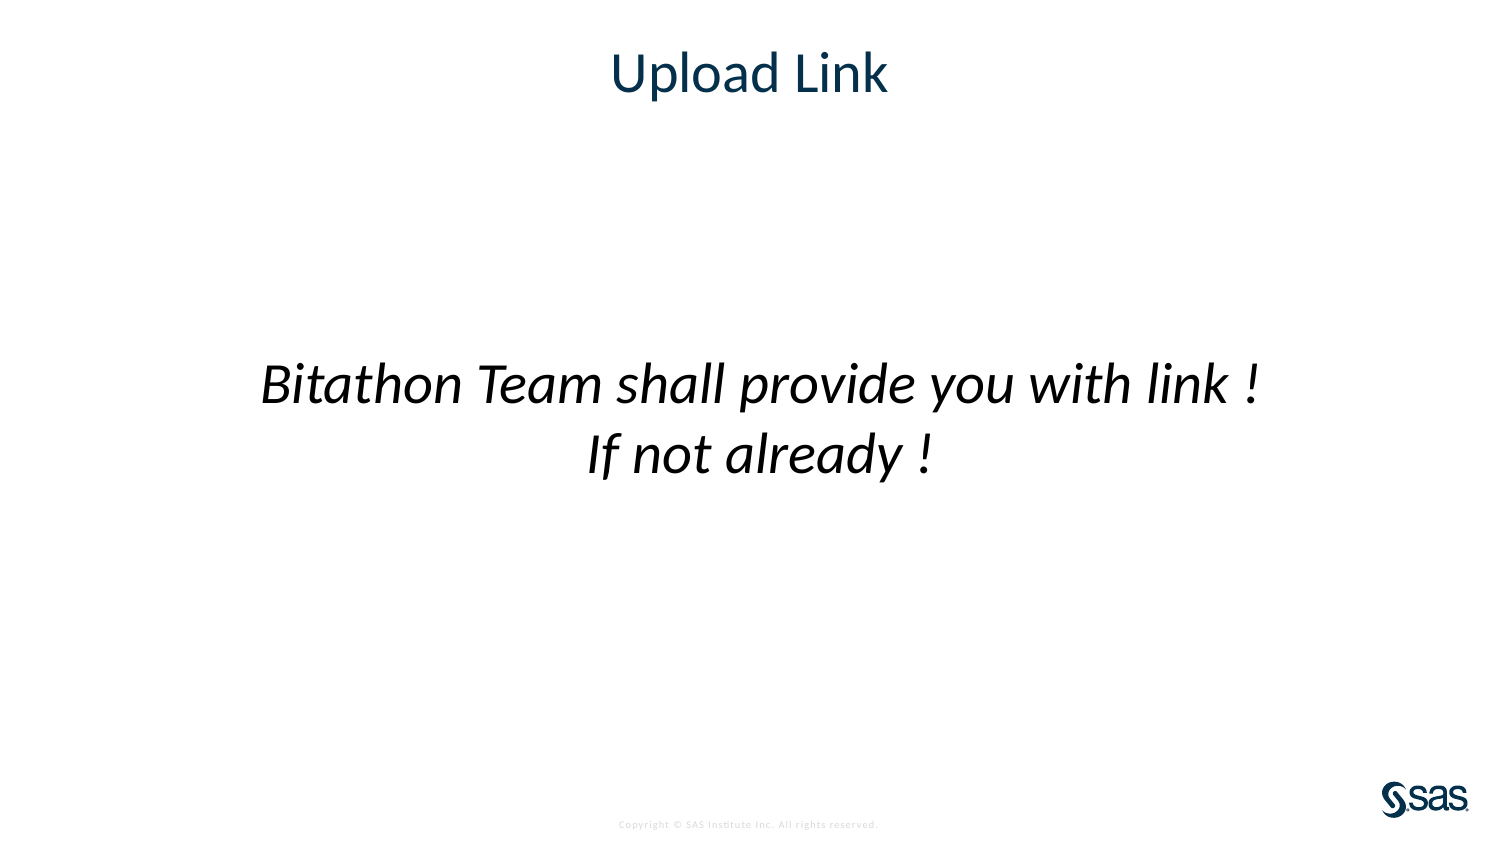

# Upload Link
Bitathon Team shall provide you with link !
If not already !